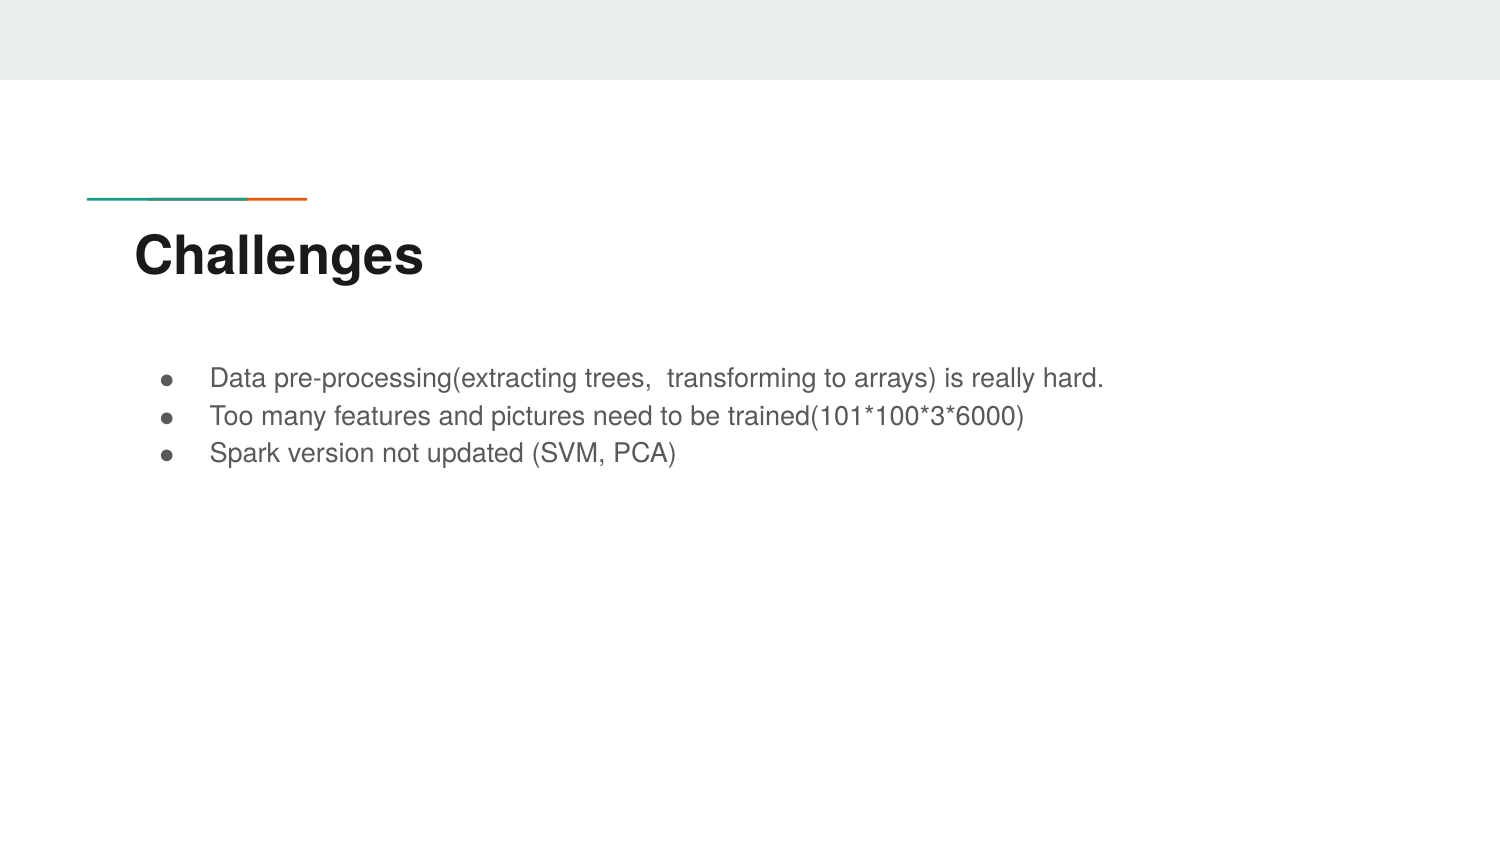

# Challenges
Data pre-processing(extracting trees,  transforming to arrays) is really hard.
Too many features and pictures need to be trained(101*100*3*6000)
Spark version not updated (SVM, PCA)